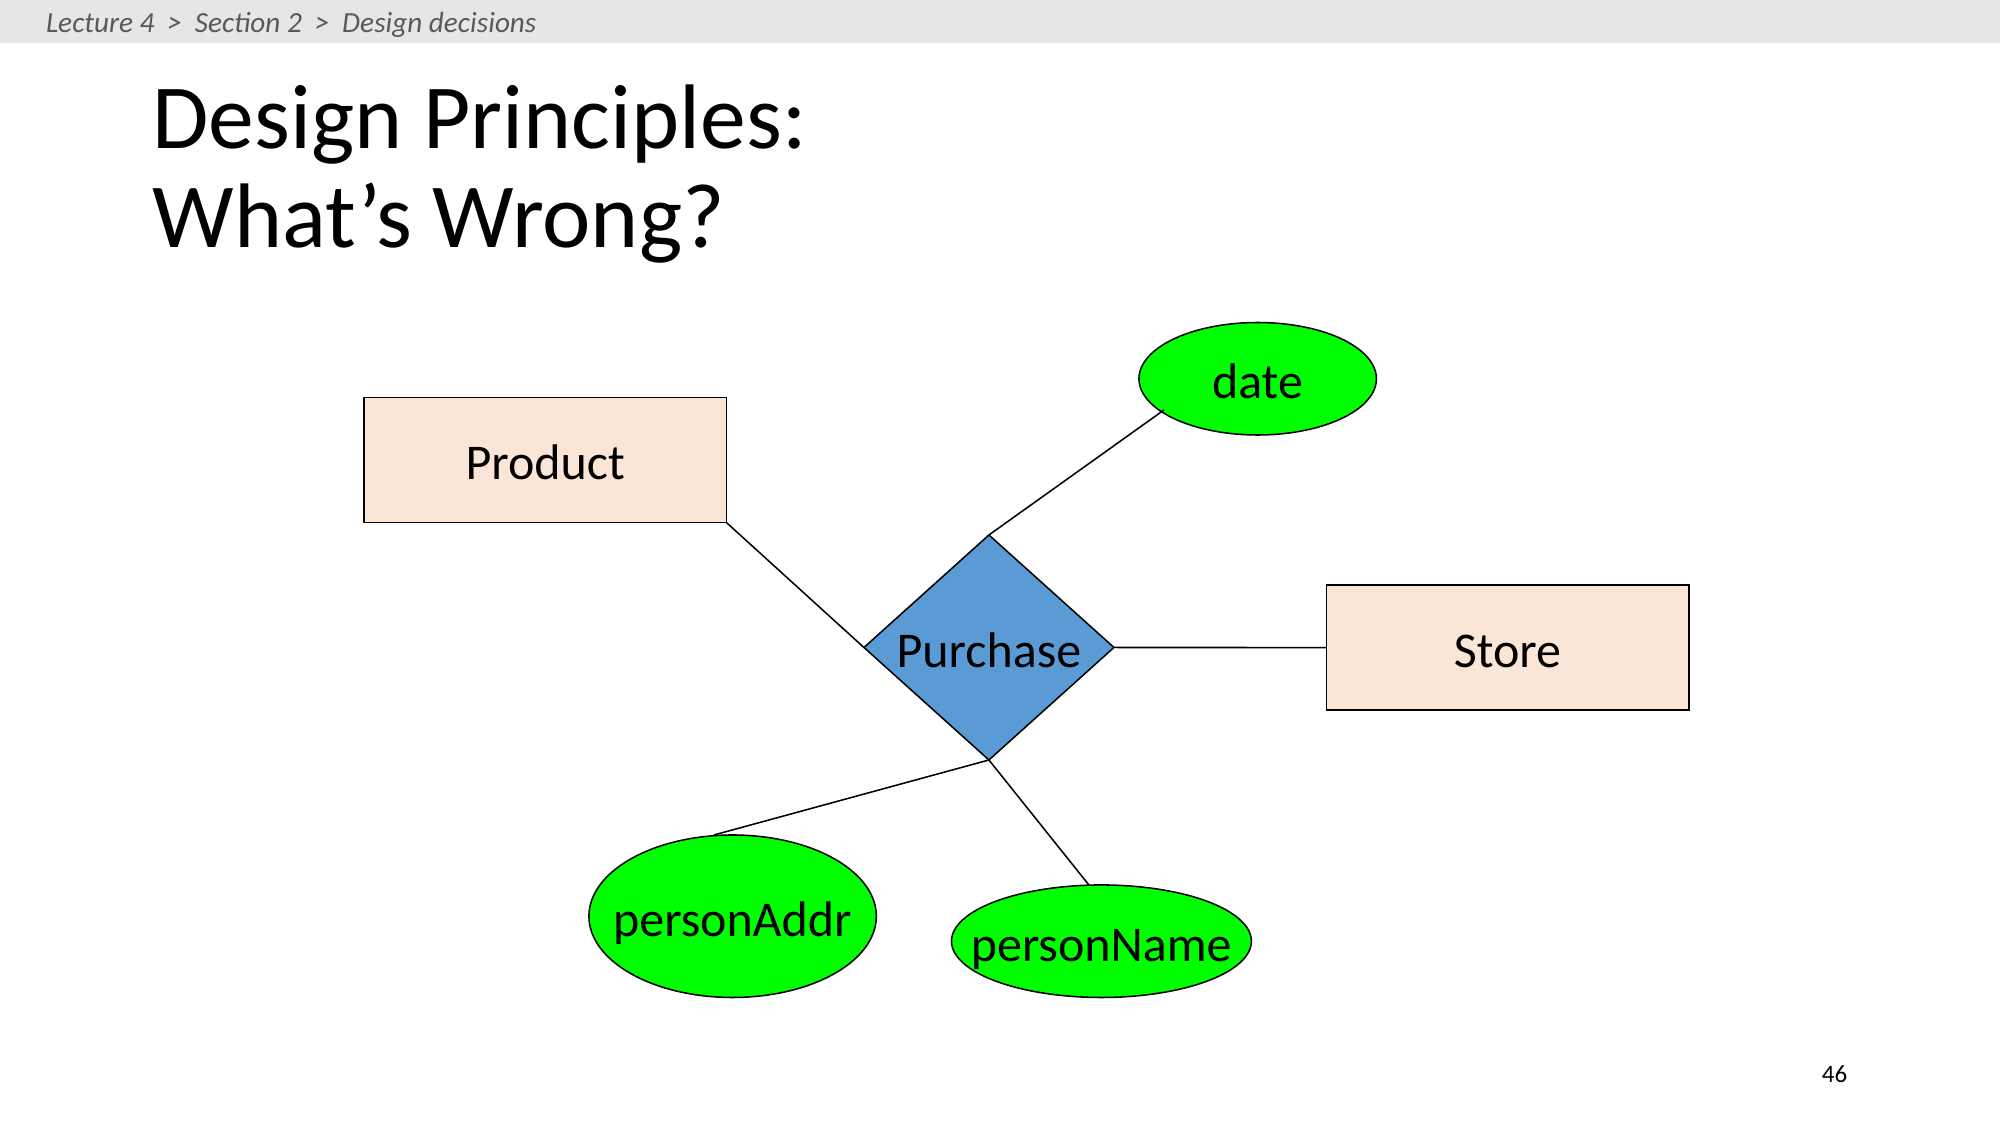

Lecture 4  >  Section 2  >  Design decisions
# Design Principles: What’s Wrong?
date
Product

Purchase
Store

personAddr
personName
46